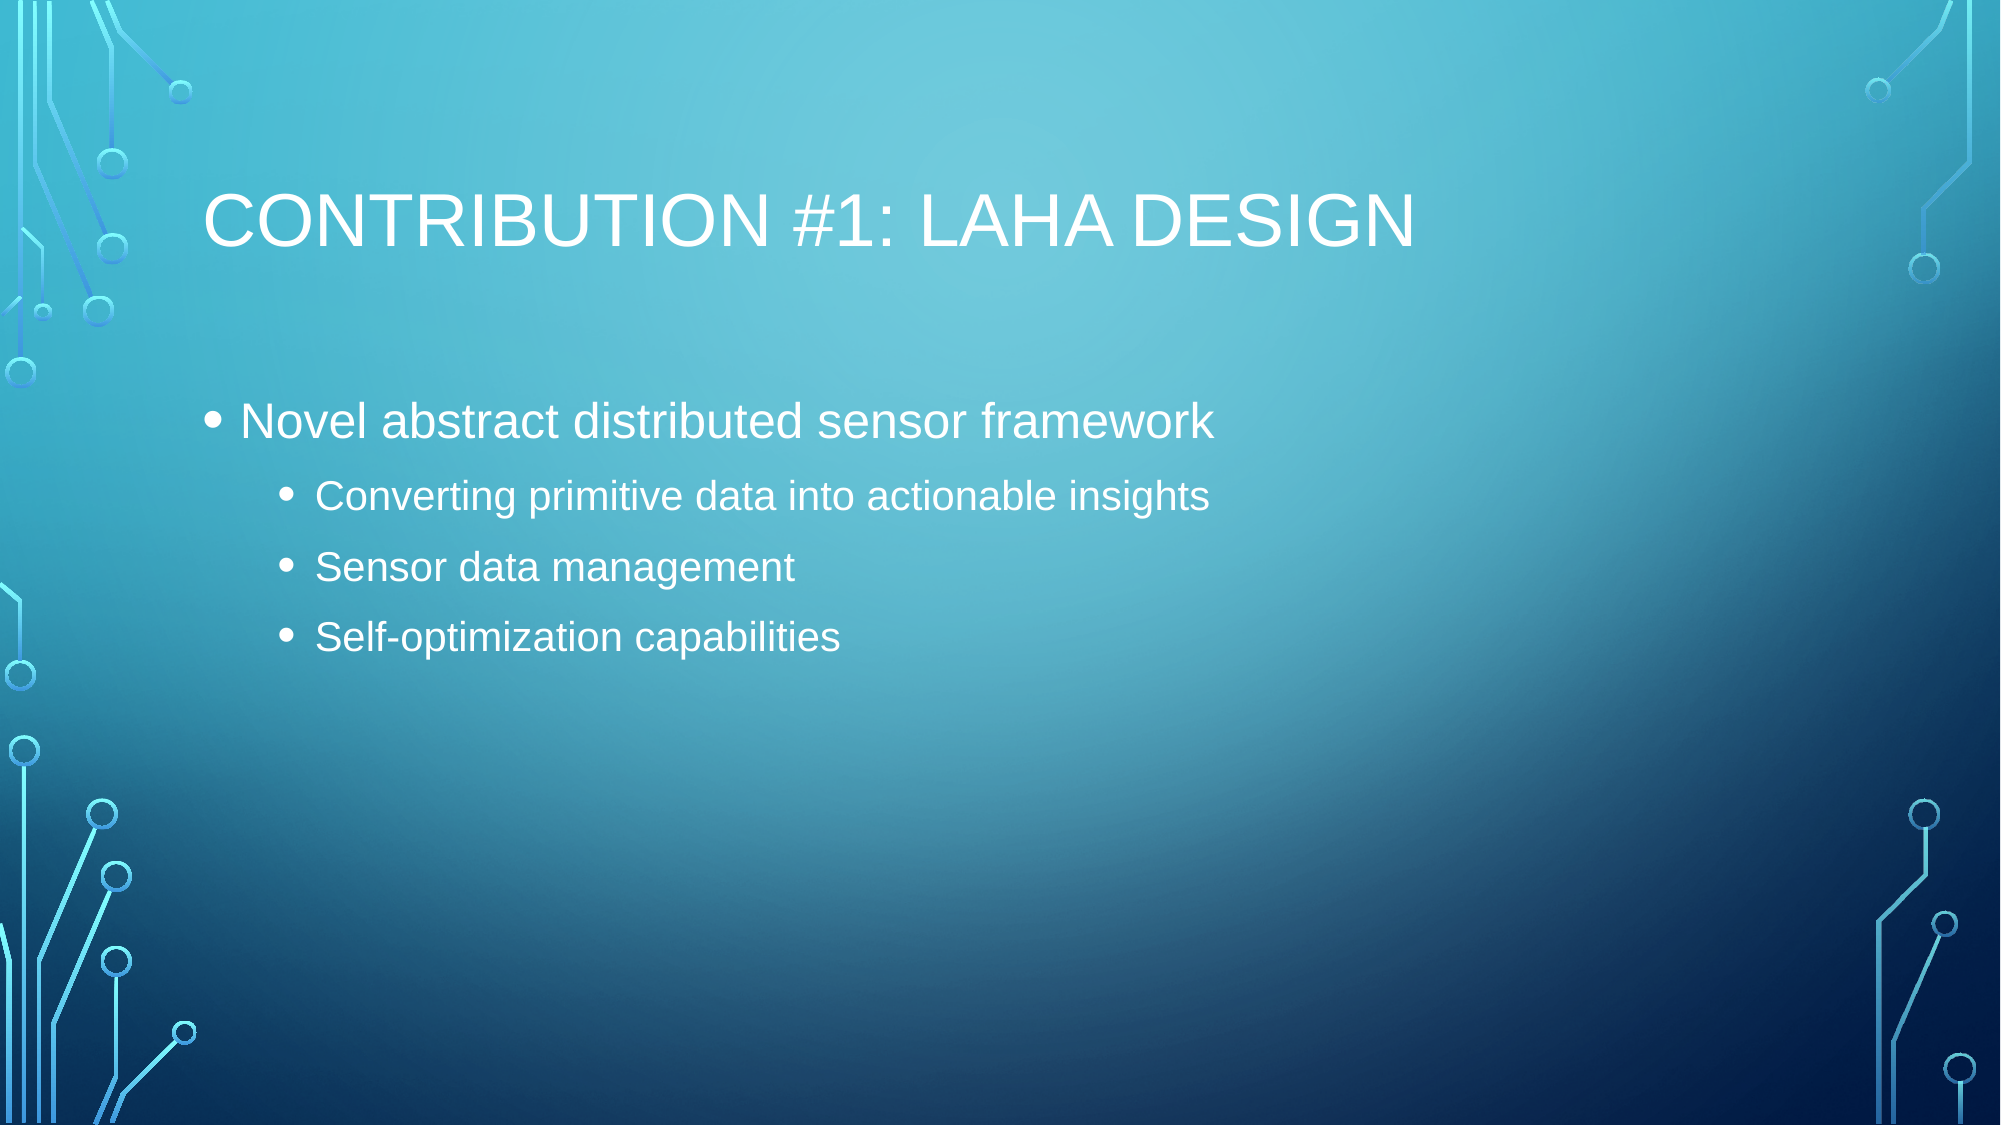

# Contribution #1: Laha design
Novel abstract distributed sensor framework
Converting primitive data into actionable insights
Sensor data management
Self-optimization capabilities